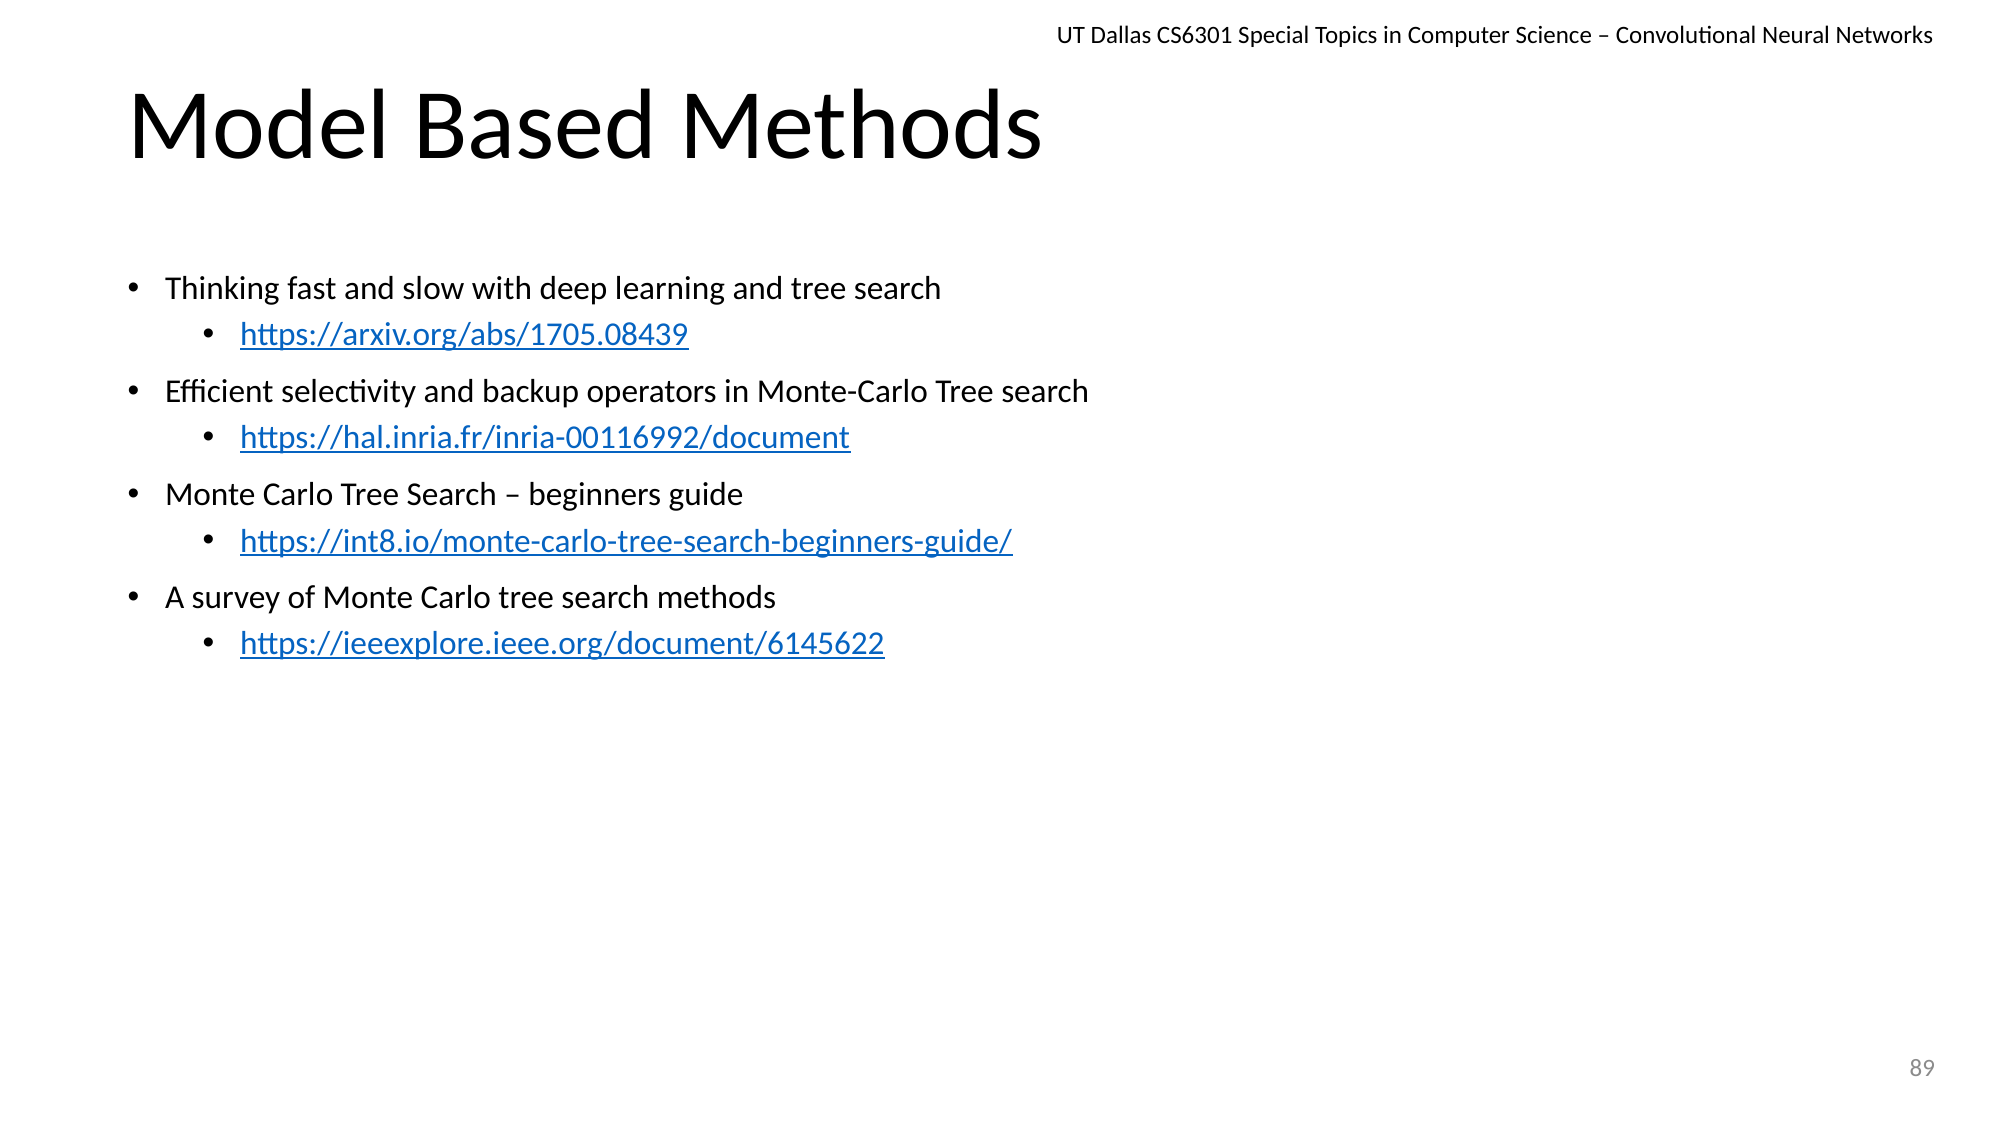

UT Dallas CS6301 Special Topics in Computer Science – Convolutional Neural Networks
# Model Based Methods
Thinking fast and slow with deep learning and tree search
https://arxiv.org/abs/1705.08439
Efficient selectivity and backup operators in Monte-Carlo Tree search
https://hal.inria.fr/inria-00116992/document
Monte Carlo Tree Search – beginners guide
https://int8.io/monte-carlo-tree-search-beginners-guide/
A survey of Monte Carlo tree search methods
https://ieeexplore.ieee.org/document/6145622

89